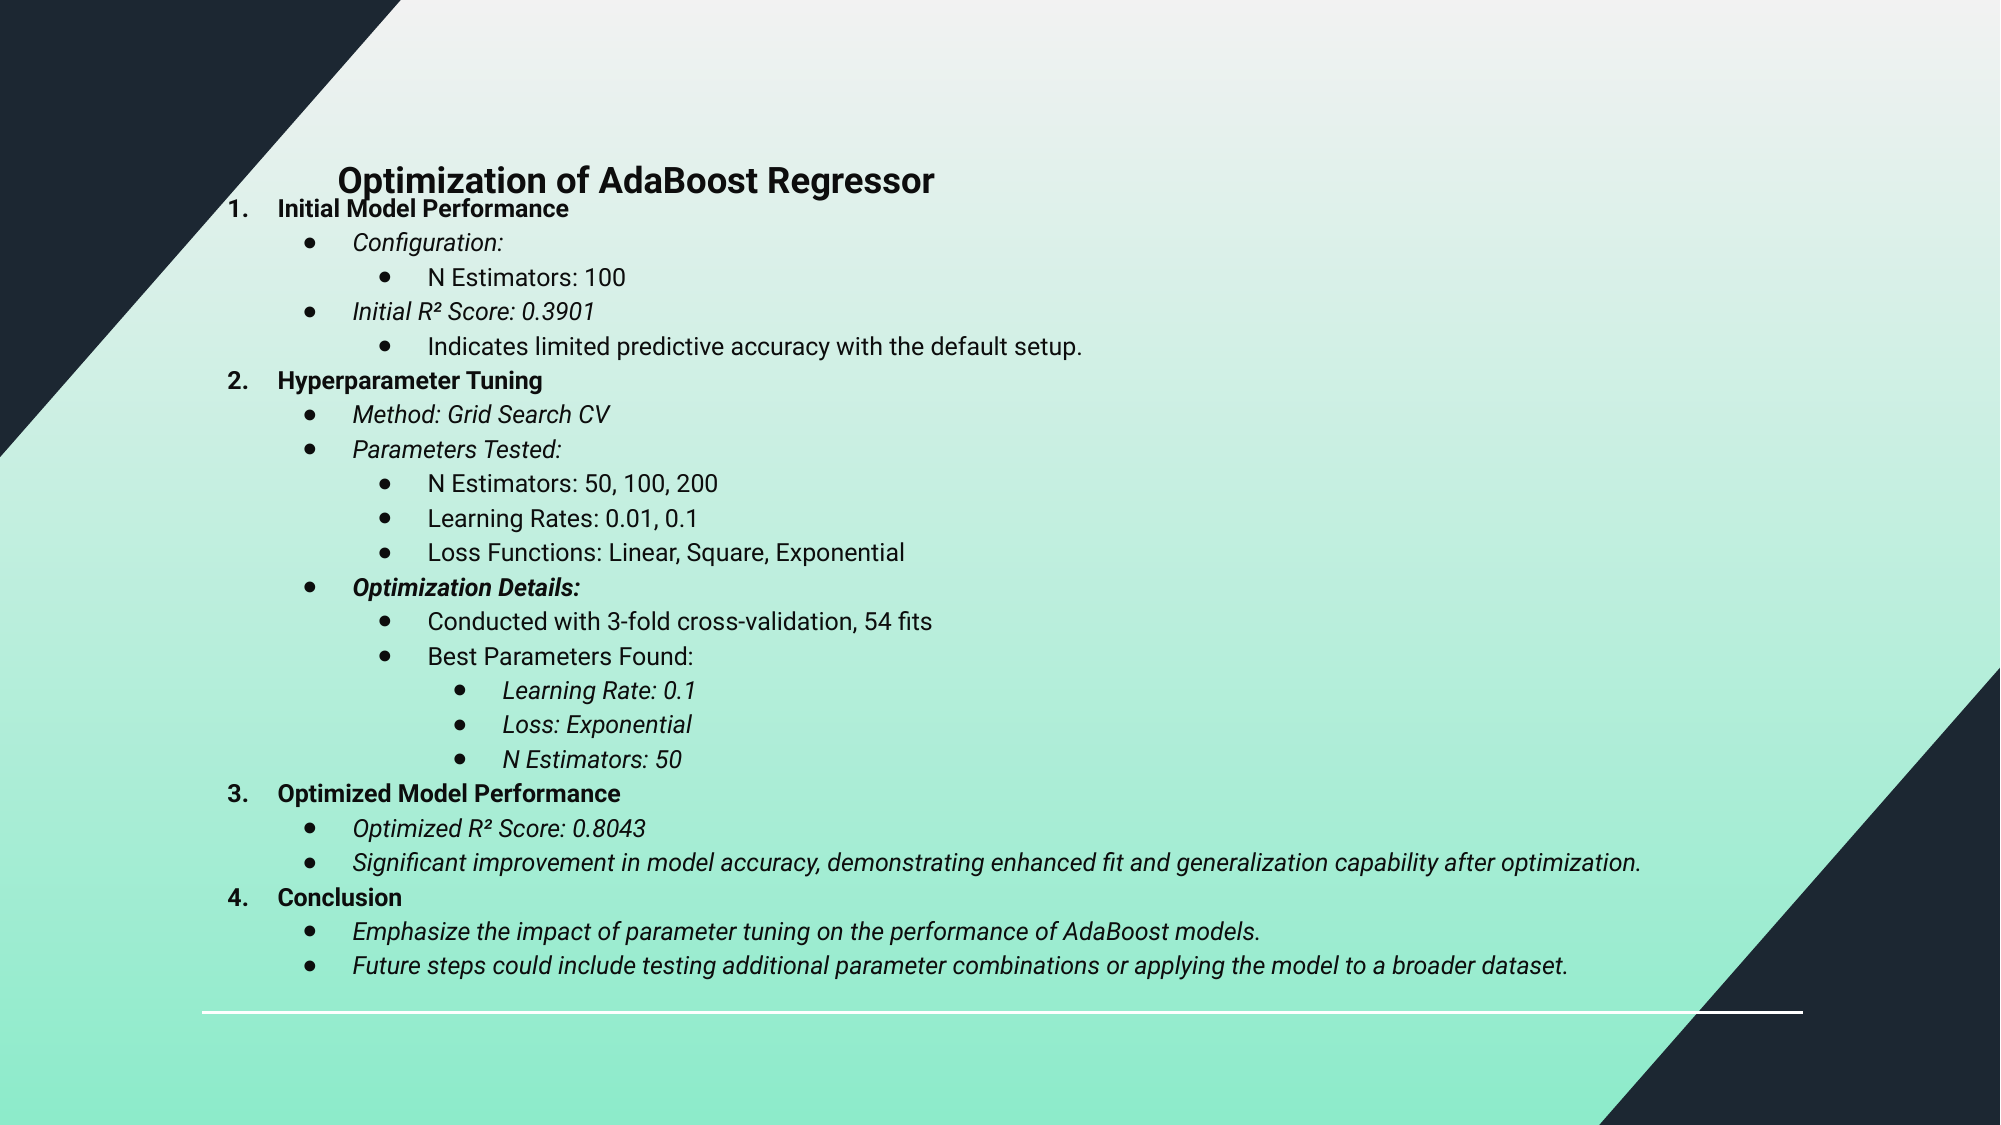

# Optimization of AdaBoost Regressor

Initial Model Performance
Configuration:
N Estimators: 100
Initial R² Score: 0.3901
Indicates limited predictive accuracy with the default setup.
Hyperparameter Tuning
Method: Grid Search CV
Parameters Tested:
N Estimators: 50, 100, 200
Learning Rates: 0.01, 0.1
Loss Functions: Linear, Square, Exponential
Optimization Details:
Conducted with 3-fold cross-validation, 54 fits
Best Parameters Found:
Learning Rate: 0.1
Loss: Exponential
N Estimators: 50
Optimized Model Performance
Optimized R² Score: 0.8043
Significant improvement in model accuracy, demonstrating enhanced fit and generalization capability after optimization.
Conclusion
Emphasize the impact of parameter tuning on the performance of AdaBoost models.
Future steps could include testing additional parameter combinations or applying the model to a broader dataset.